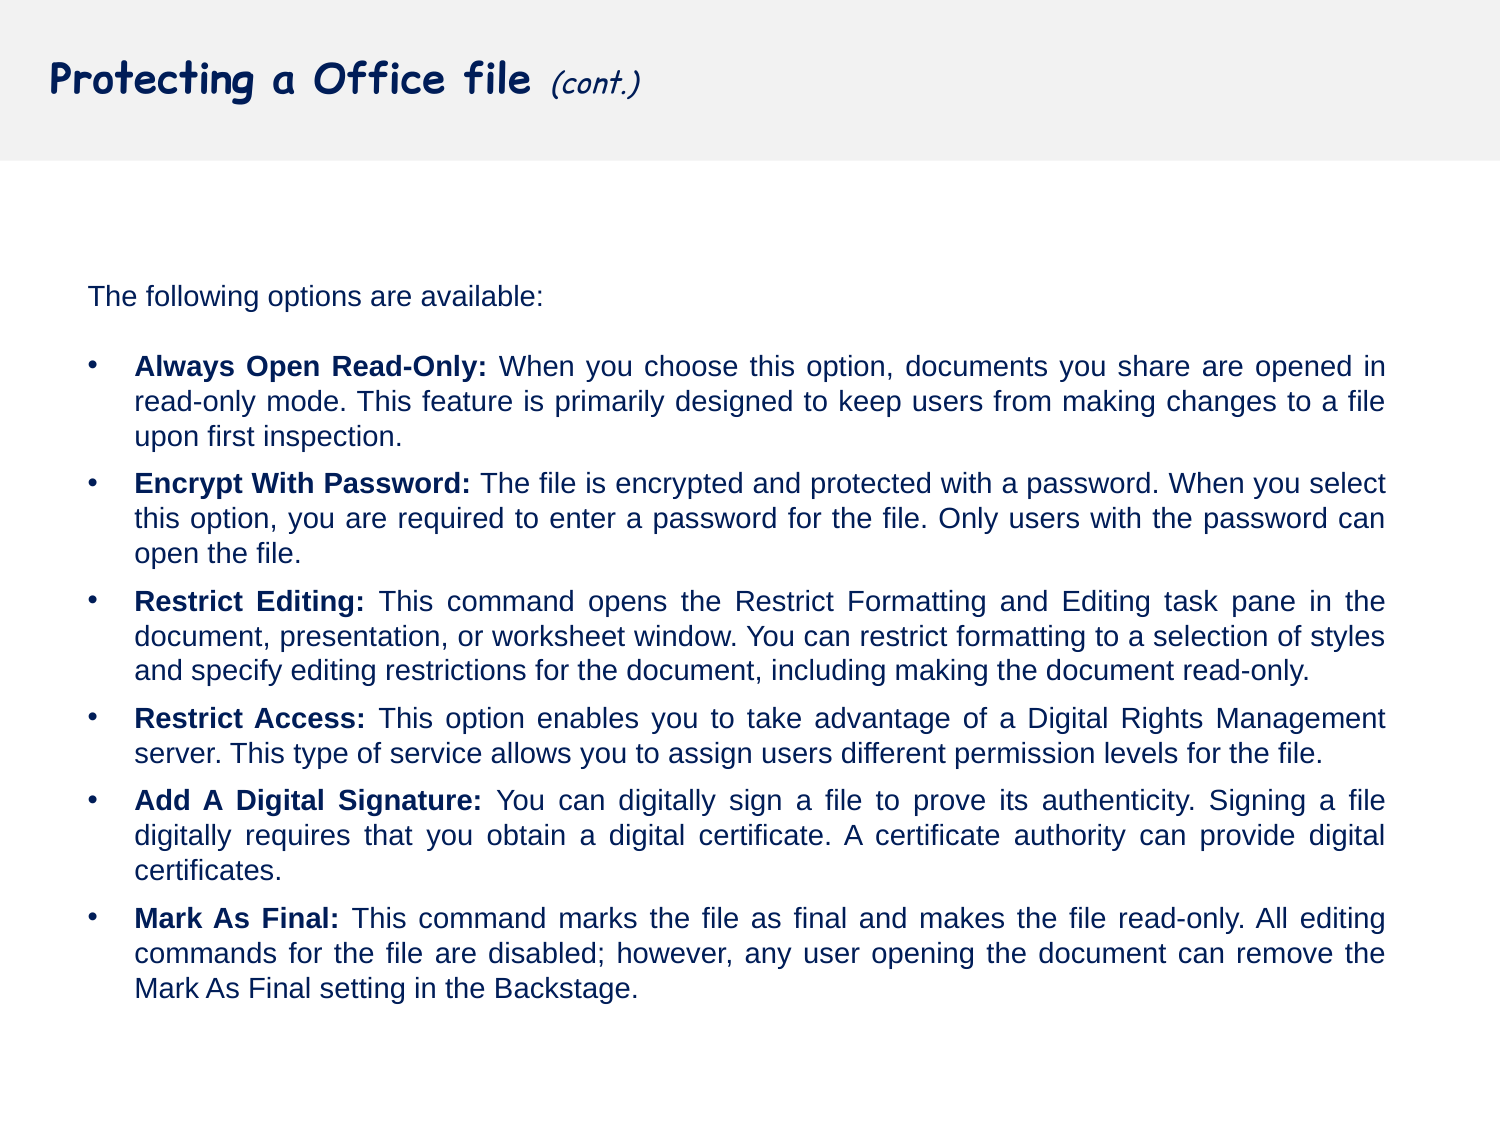

# Protecting a Office file (cont.)
The following options are available:

Always Open Read-Only: When you choose this option, documents you share are opened in read-only mode. This feature is primarily designed to keep users from making changes to a file upon first inspection.
Encrypt With Password: The file is encrypted and protected with a password. When you select this option, you are required to enter a password for the file. Only users with the password can open the file.
Restrict Editing: This command opens the Restrict Formatting and Editing task pane in the document, presentation, or worksheet window. You can restrict formatting to a selection of styles and specify editing restrictions for the document, including making the document read-only.
Restrict Access: This option enables you to take advantage of a Digital Rights Management server. This type of service allows you to assign users different permission levels for the file.
Add A Digital Signature: You can digitally sign a file to prove its authenticity. Signing a file digitally requires that you obtain a digital certificate. A certificate authority can provide digital certificates.
Mark As Final: This command marks the file as final and makes the file read-only. All editing commands for the file are disabled; however, any user opening the document can remove the Mark As Final setting in the Backstage.